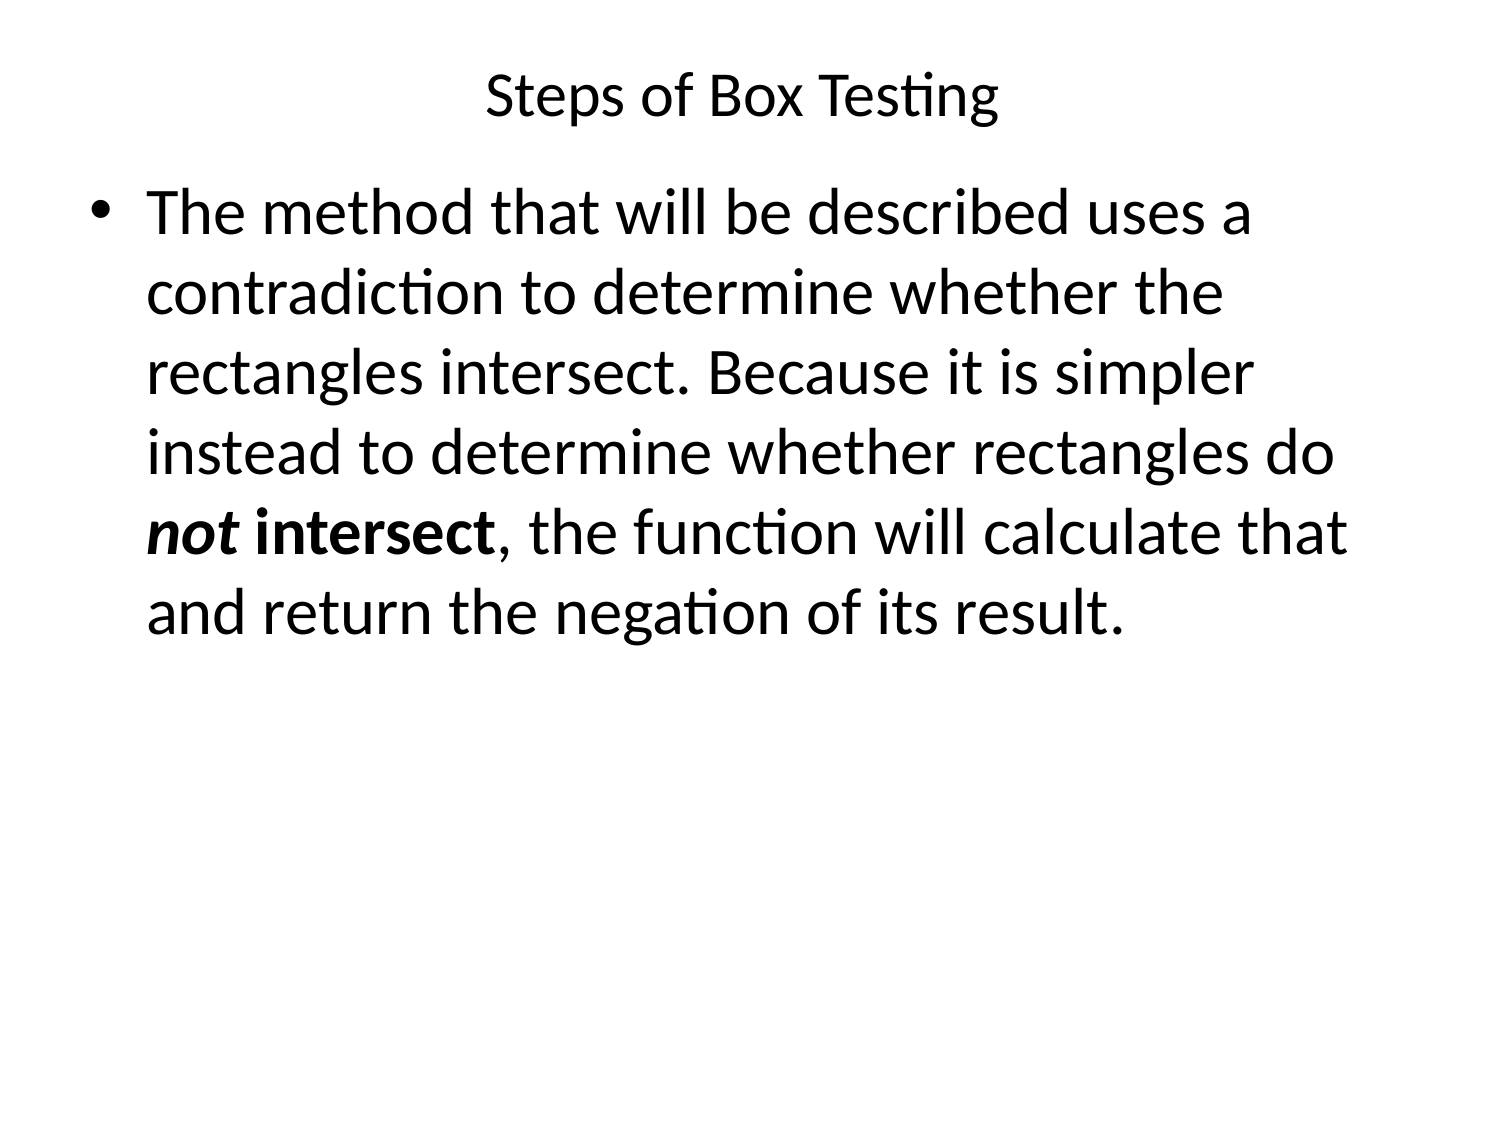

Steps of Box Testing
The method that will be described uses a contradiction to determine whether the rectangles intersect. Because it is simpler instead to determine whether rectangles do not intersect, the function will calculate that and return the negation of its result.